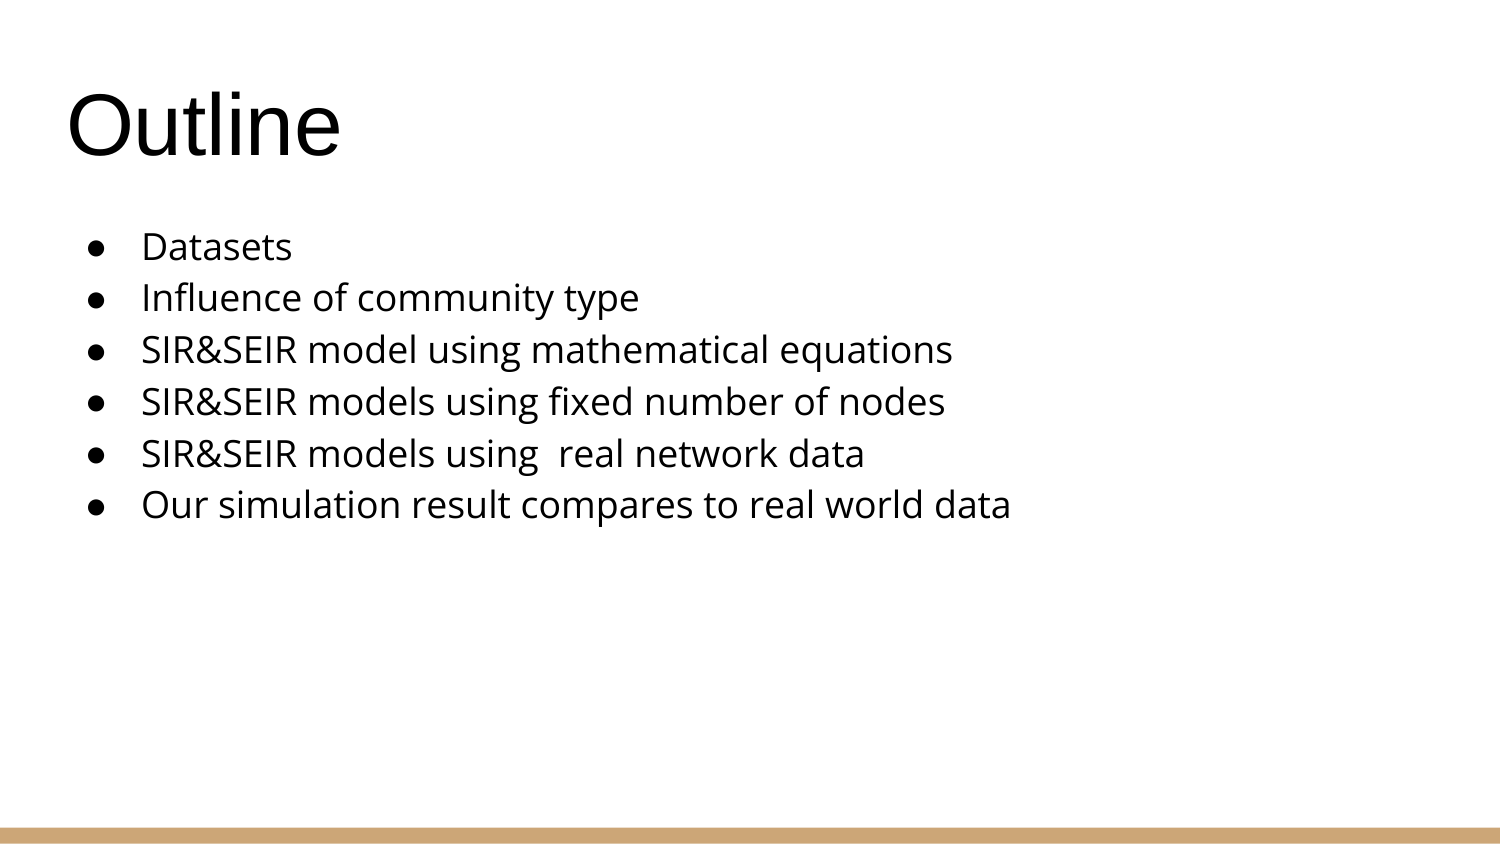

# Outline
Datasets
Influence of community type
SIR&SEIR model using mathematical equations
SIR&SEIR models using fixed number of nodes
SIR&SEIR models using  real network data
Our simulation result compares to real world data